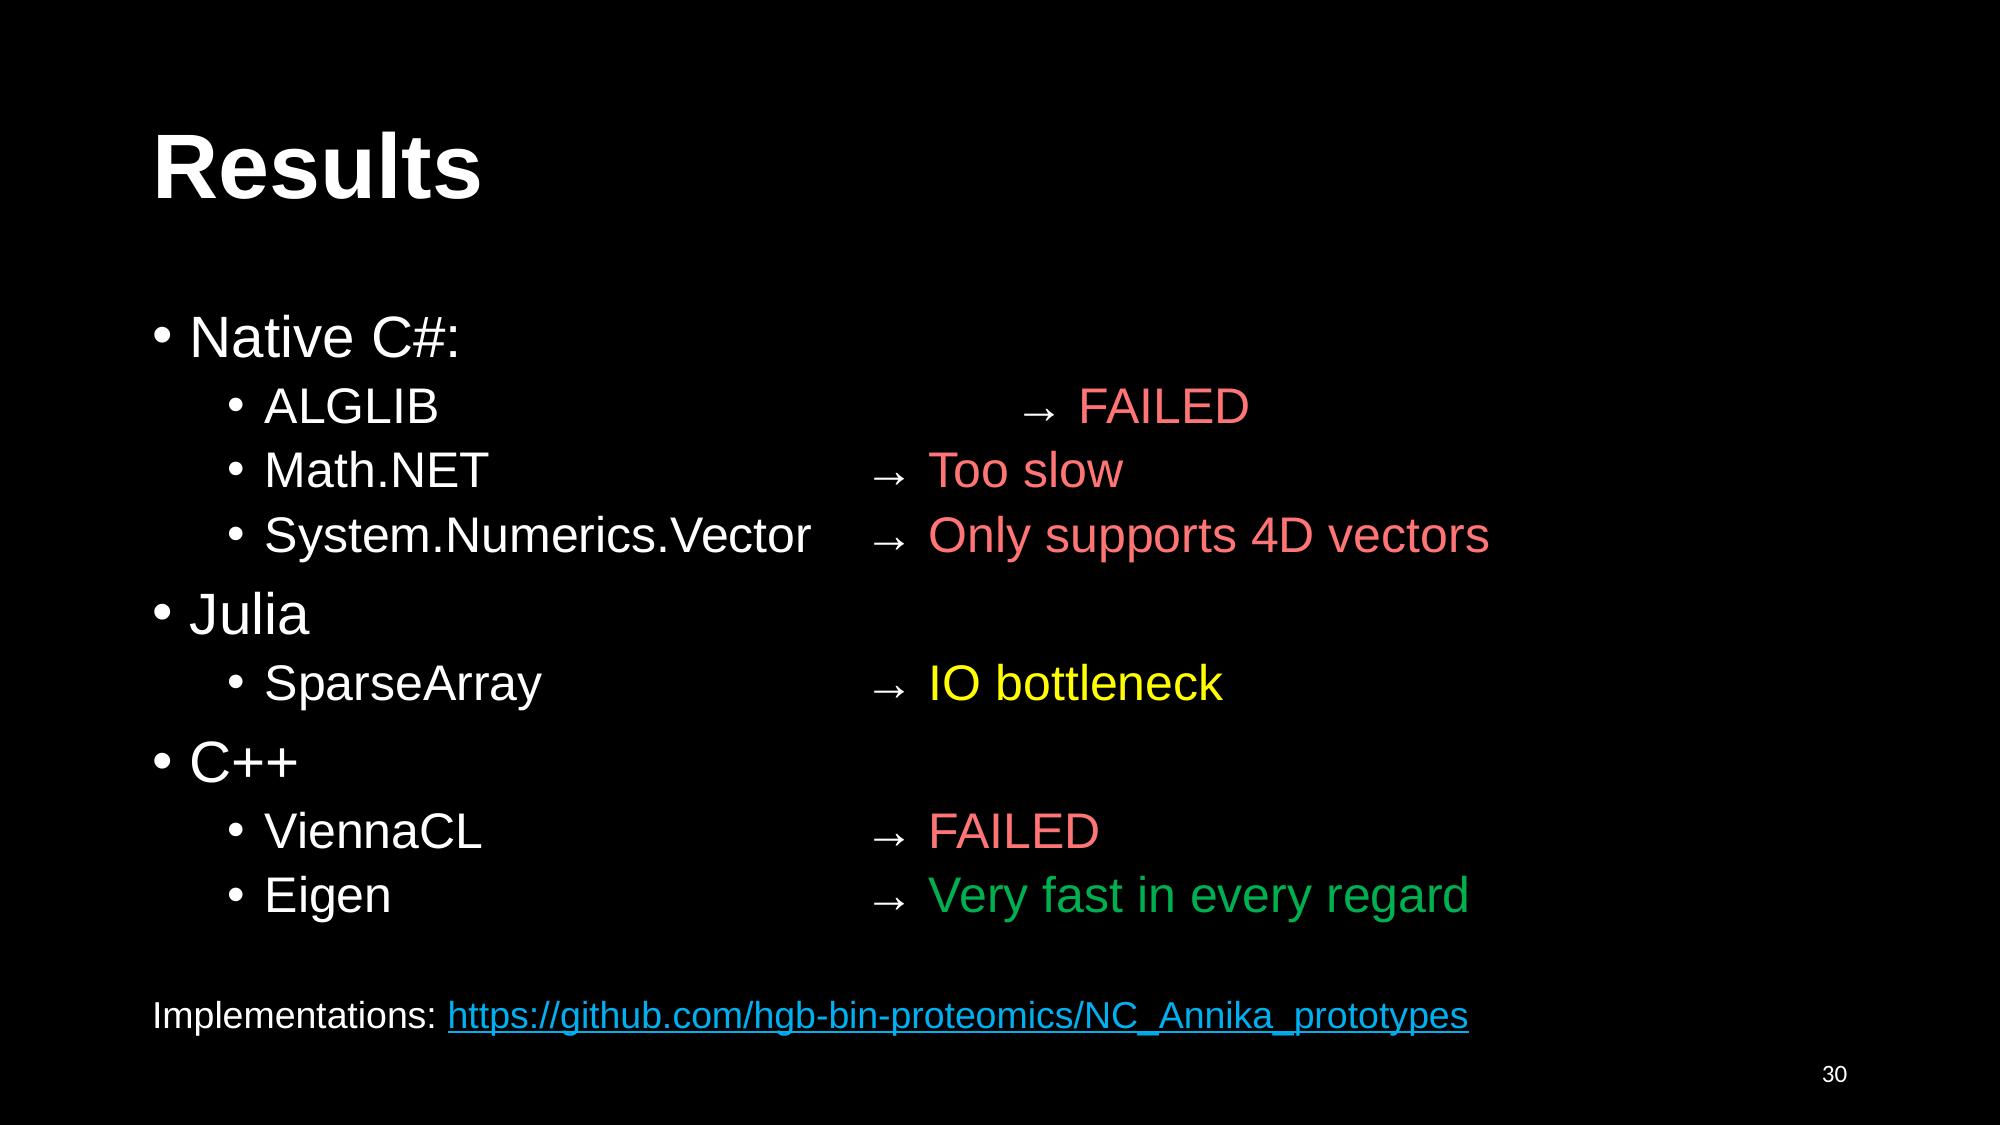

# Results
Native C#:
ALGLIB				→ FAILED
Math.NET			→ Too slow
System.Numerics.Vector	→ Only supports 4D vectors
Julia
SparseArray			→ IO bottleneck
C++
ViennaCL			→ FAILED
Eigen				→ Very fast in every regard
Implementations: https://github.com/hgb-bin-proteomics/NC_Annika_prototypes
30